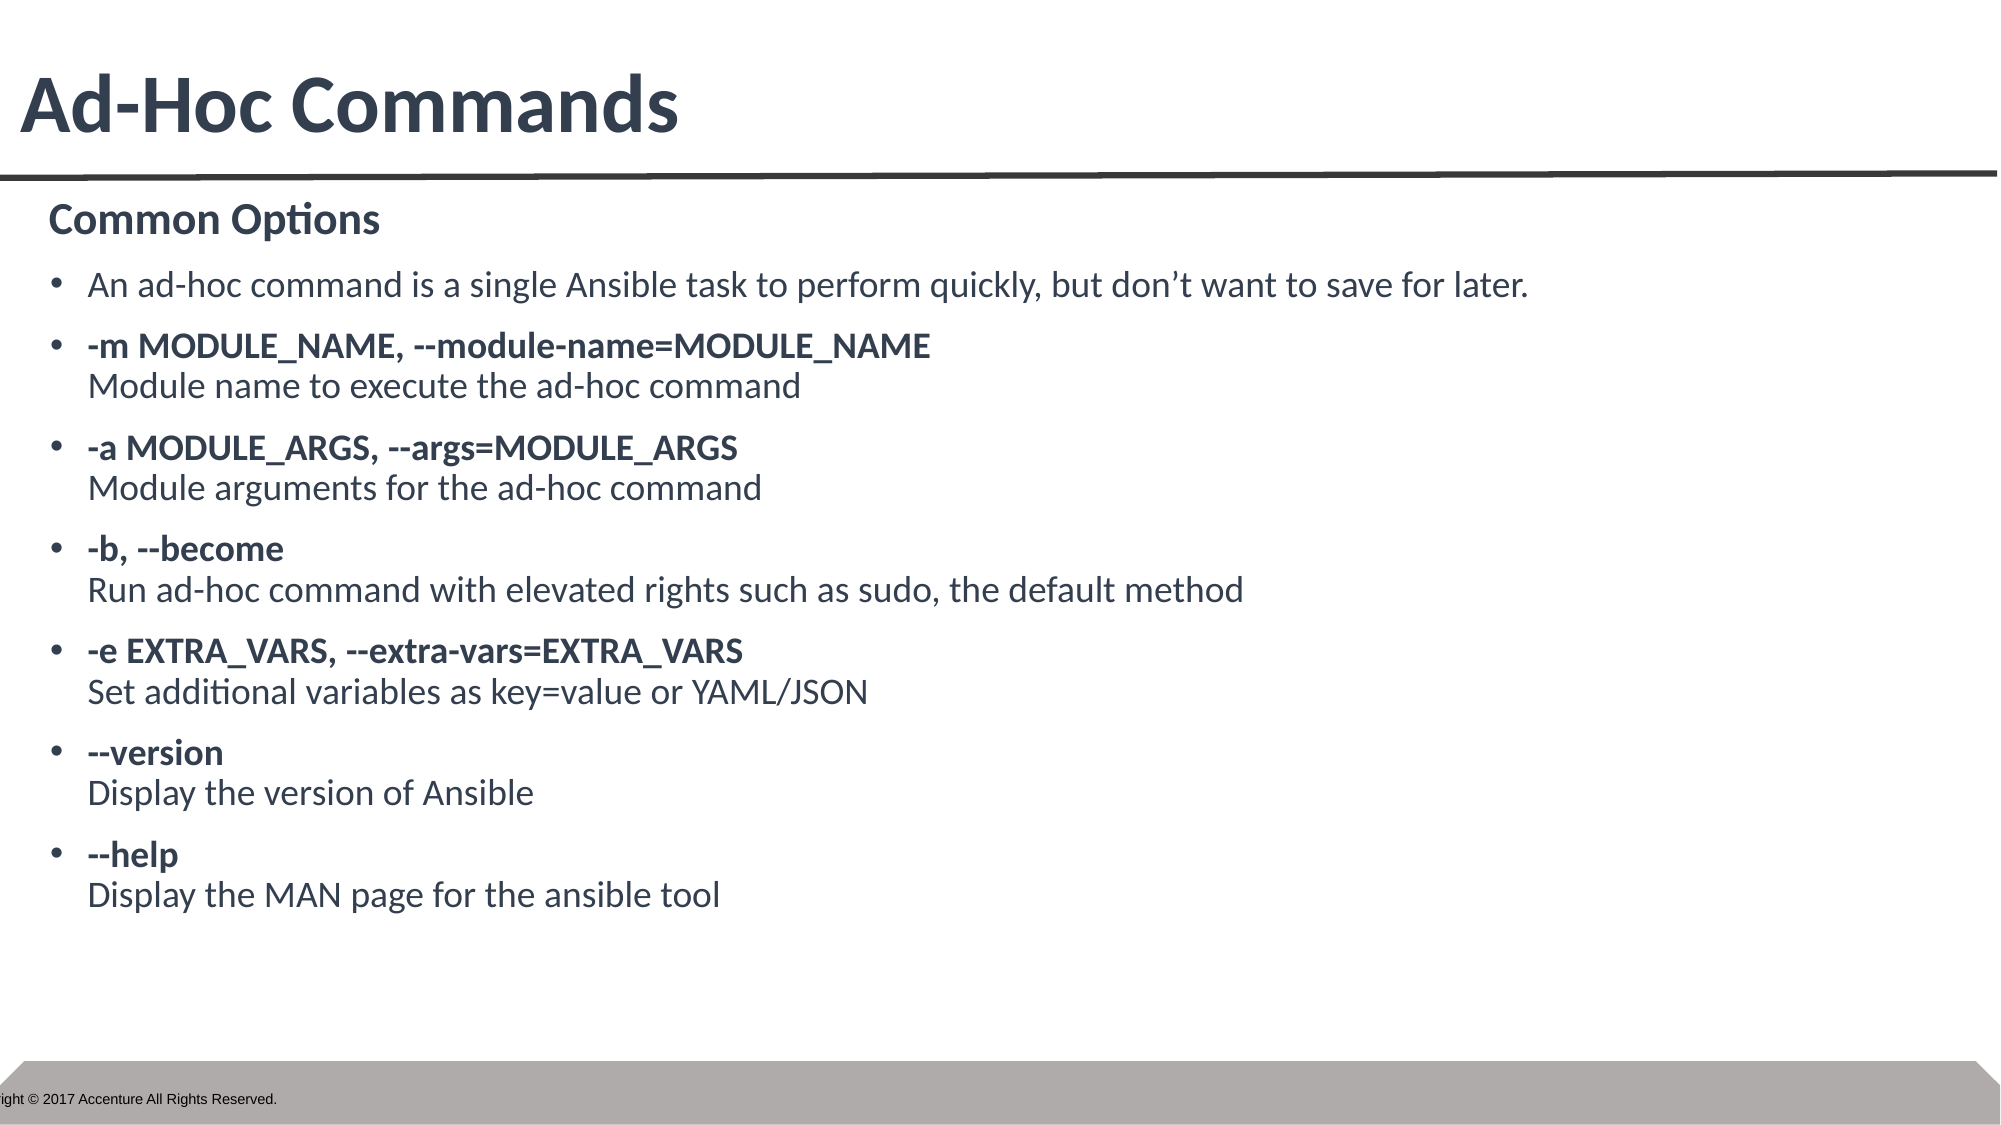

# Ad-Hoc Commands
Common Options

An ad-hoc command is a single Ansible task to perform quickly, but don’t want to save for later.
-m MODULE_NAME, --module-name=MODULE_NAME
Module name to execute the ad-hoc command
-a MODULE_ARGS, --args=MODULE_ARGS
Module arguments for the ad-hoc command
-b, --become
Run ad-hoc command with elevated rights such as sudo, the default method
-e EXTRA_VARS, --extra-vars=EXTRA_VARS
Set additional variables as key=value or YAML/JSON
--version
Display the version of Ansible
--help
Display the MAN page for the ansible tool